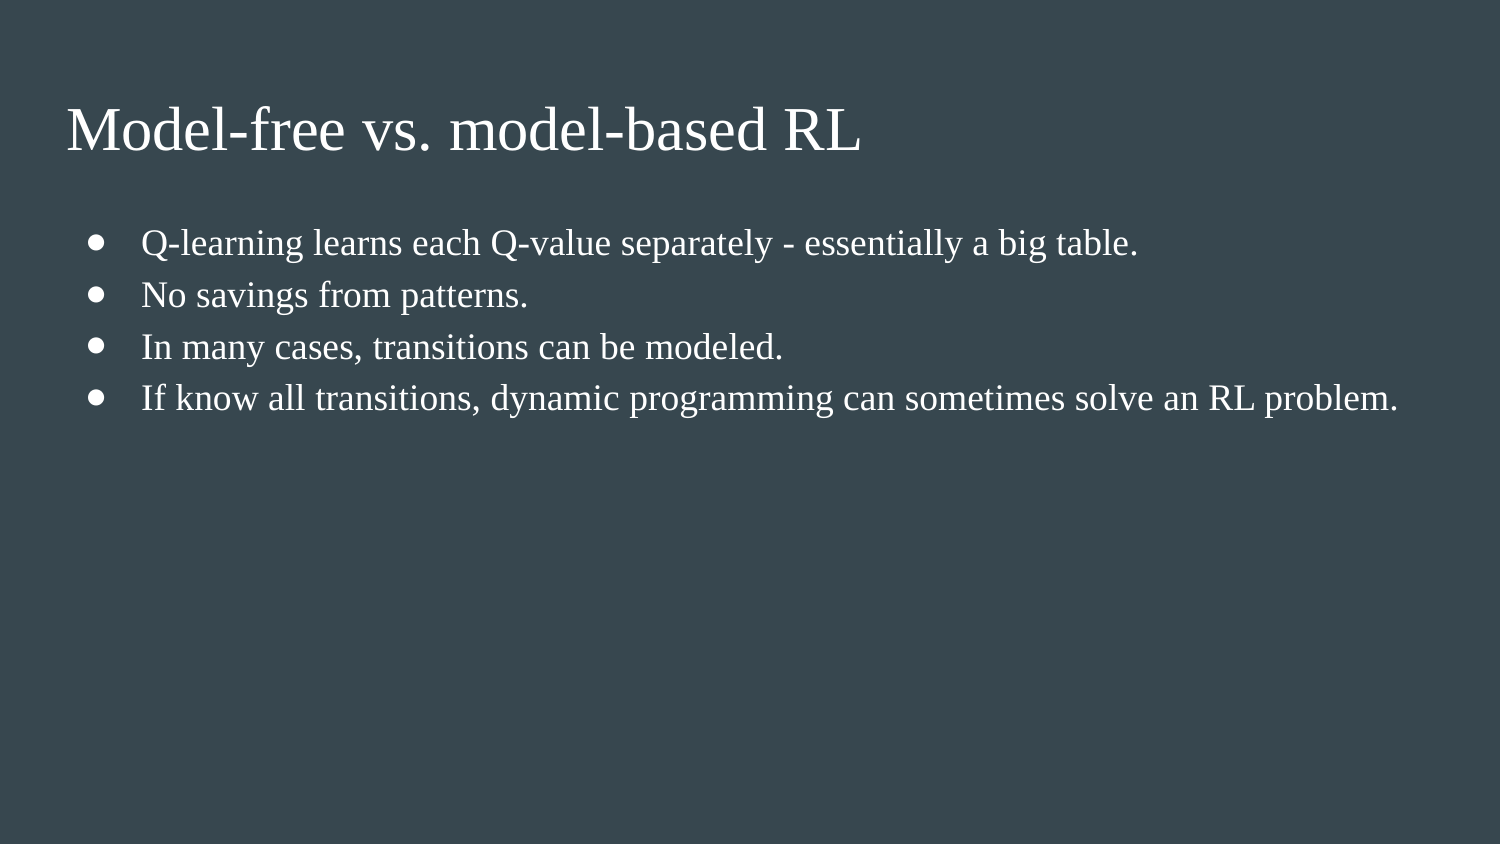

# Model-free vs. model-based RL
Q-learning learns each Q-value separately - essentially a big table.
No savings from patterns.
In many cases, transitions can be modeled.
If know all transitions, dynamic programming can sometimes solve an RL problem.